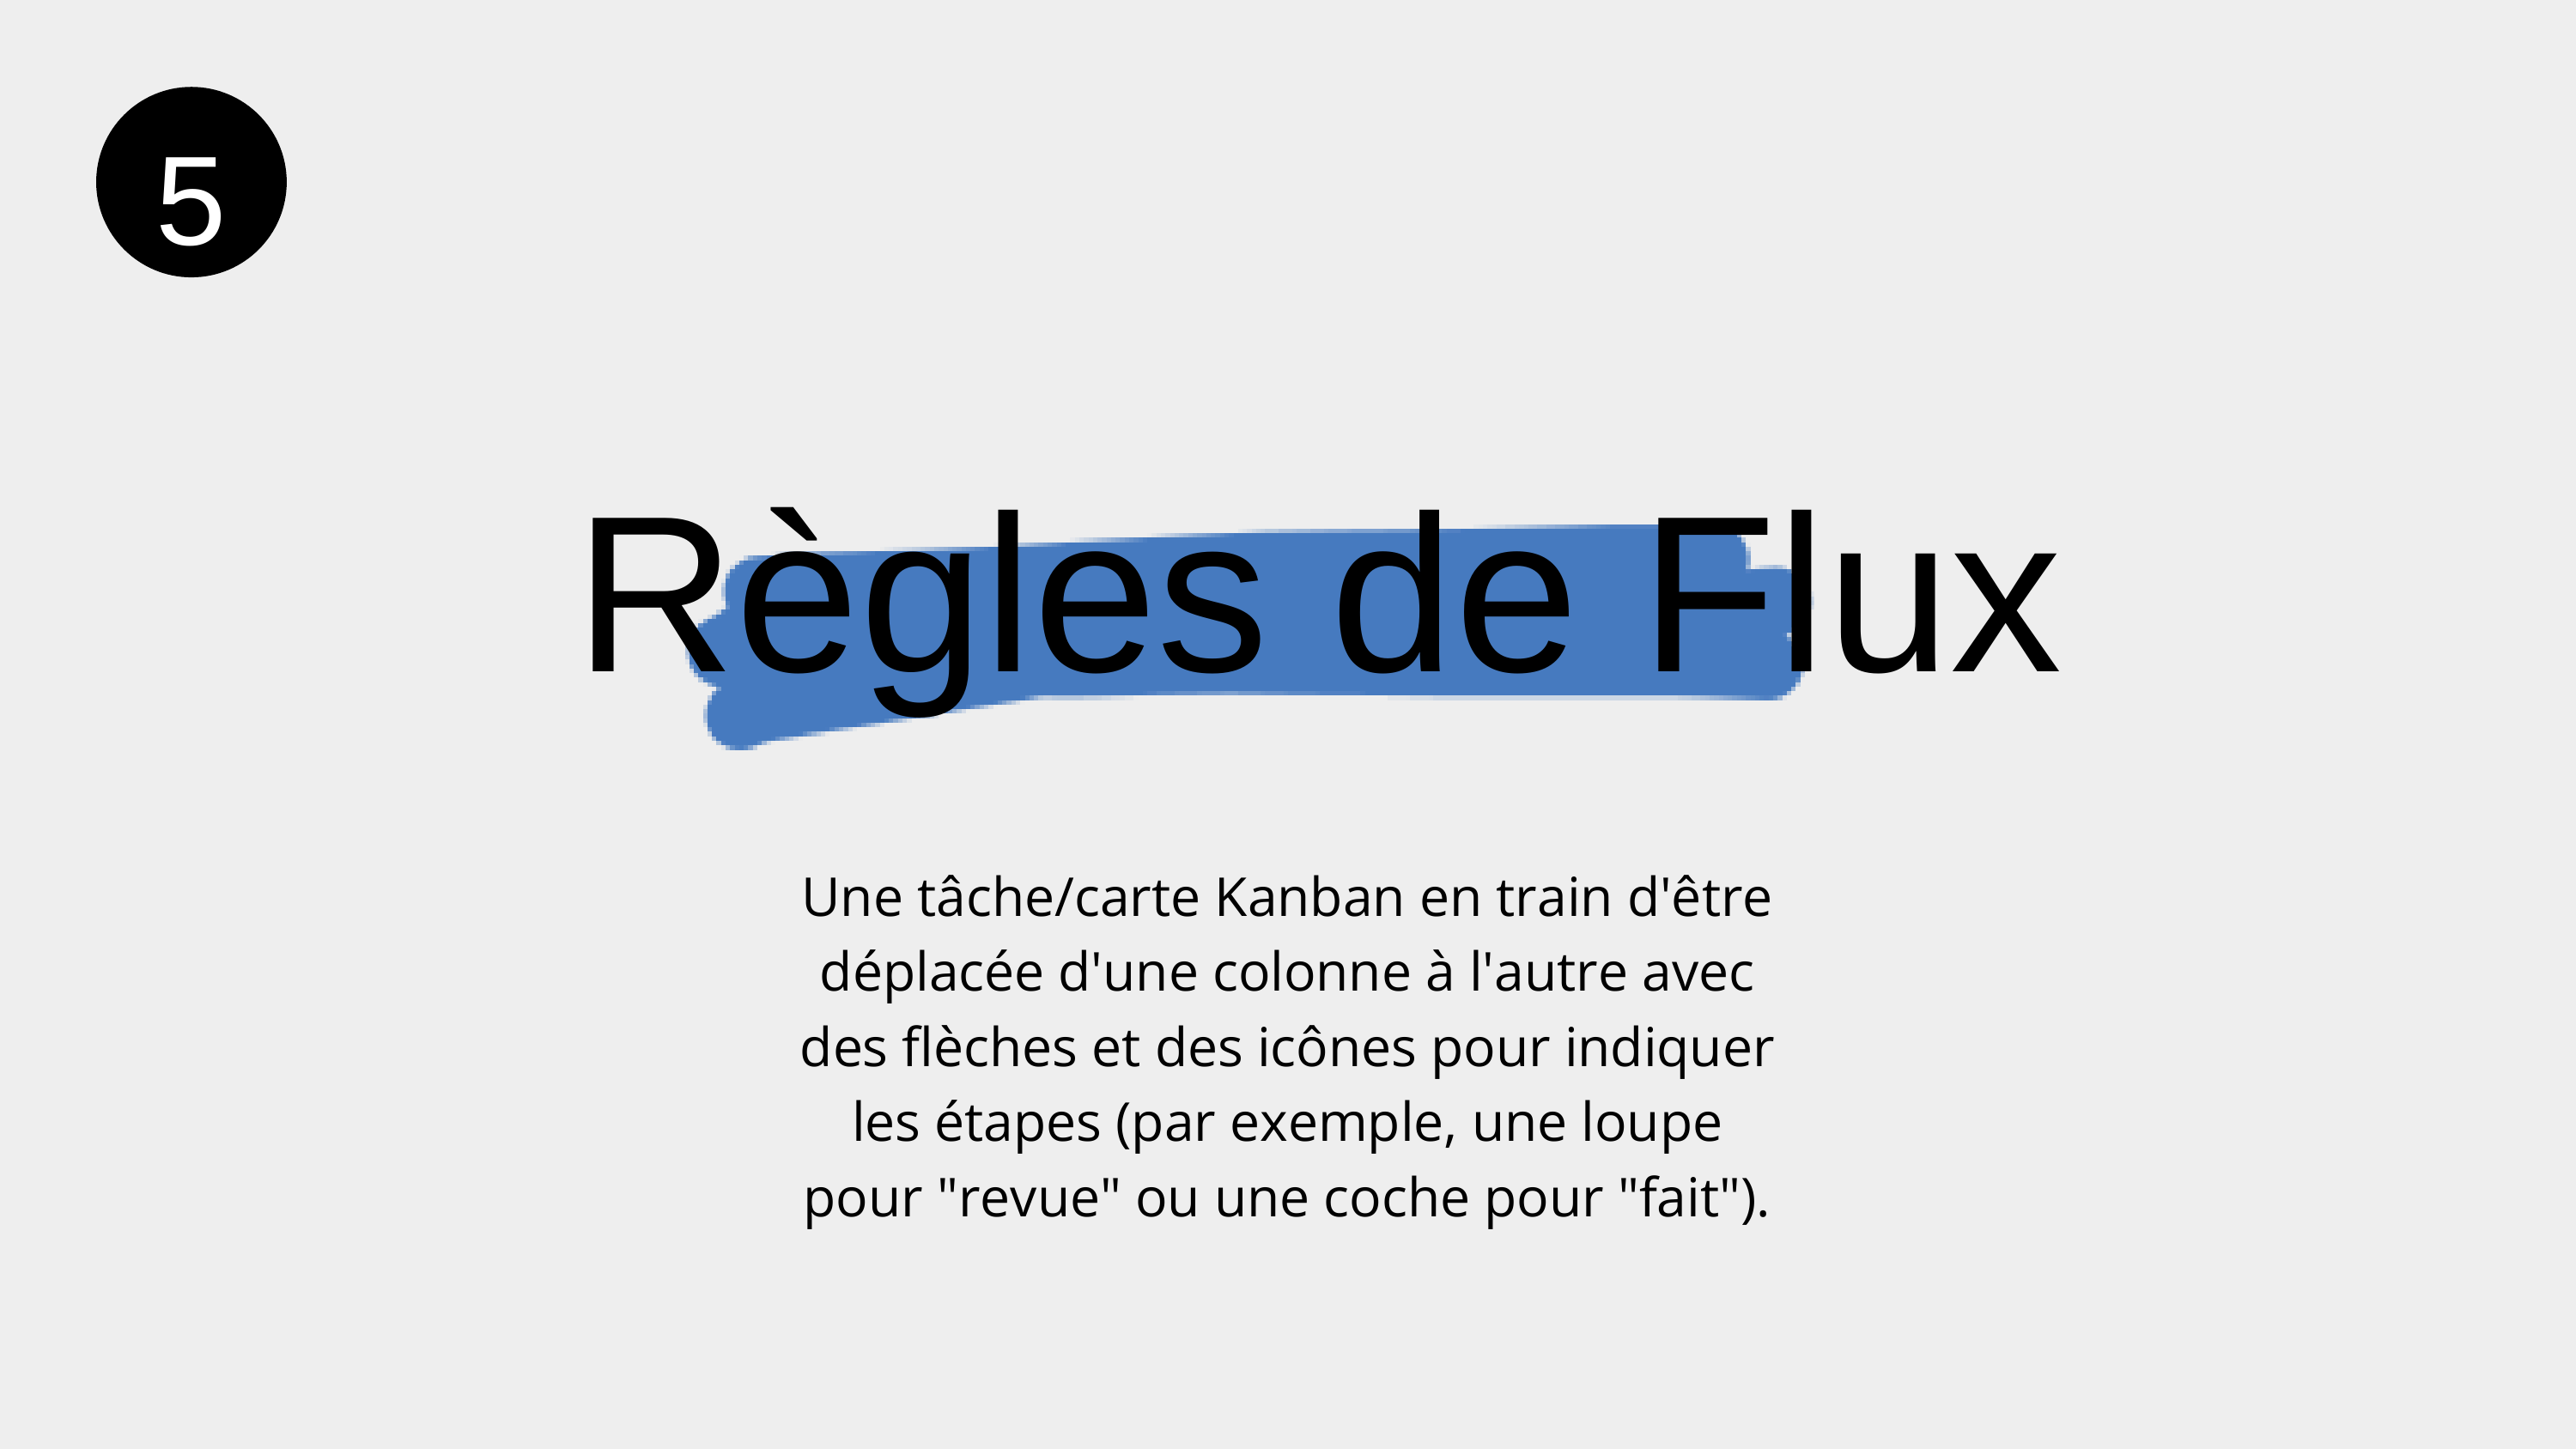

5
 Règles de Flux

Une tâche/carte Kanban en train d'être déplacée d'une colonne à l'autre avec des flèches et des icônes pour indiquer les étapes (par exemple, une loupe pour "revue" ou une coche pour "fait").